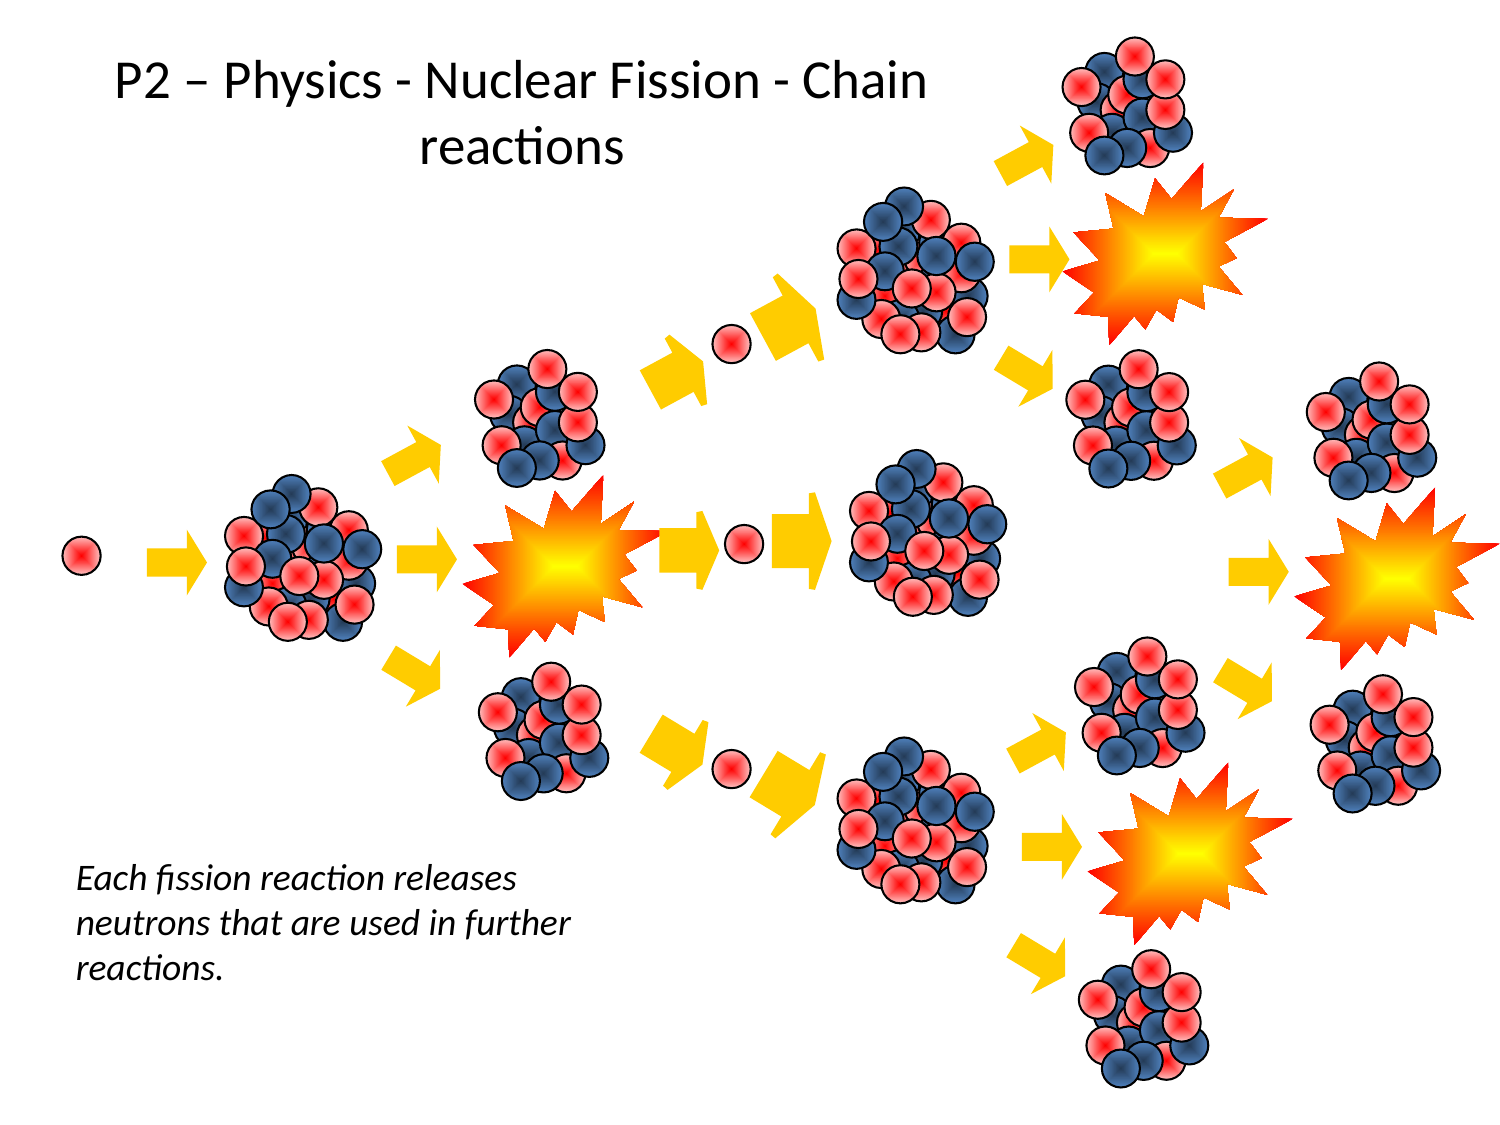

# P2 – Physics - Nuclear Fission - Chain reactions

Each fission reaction releases neutrons that are used in further reactions.